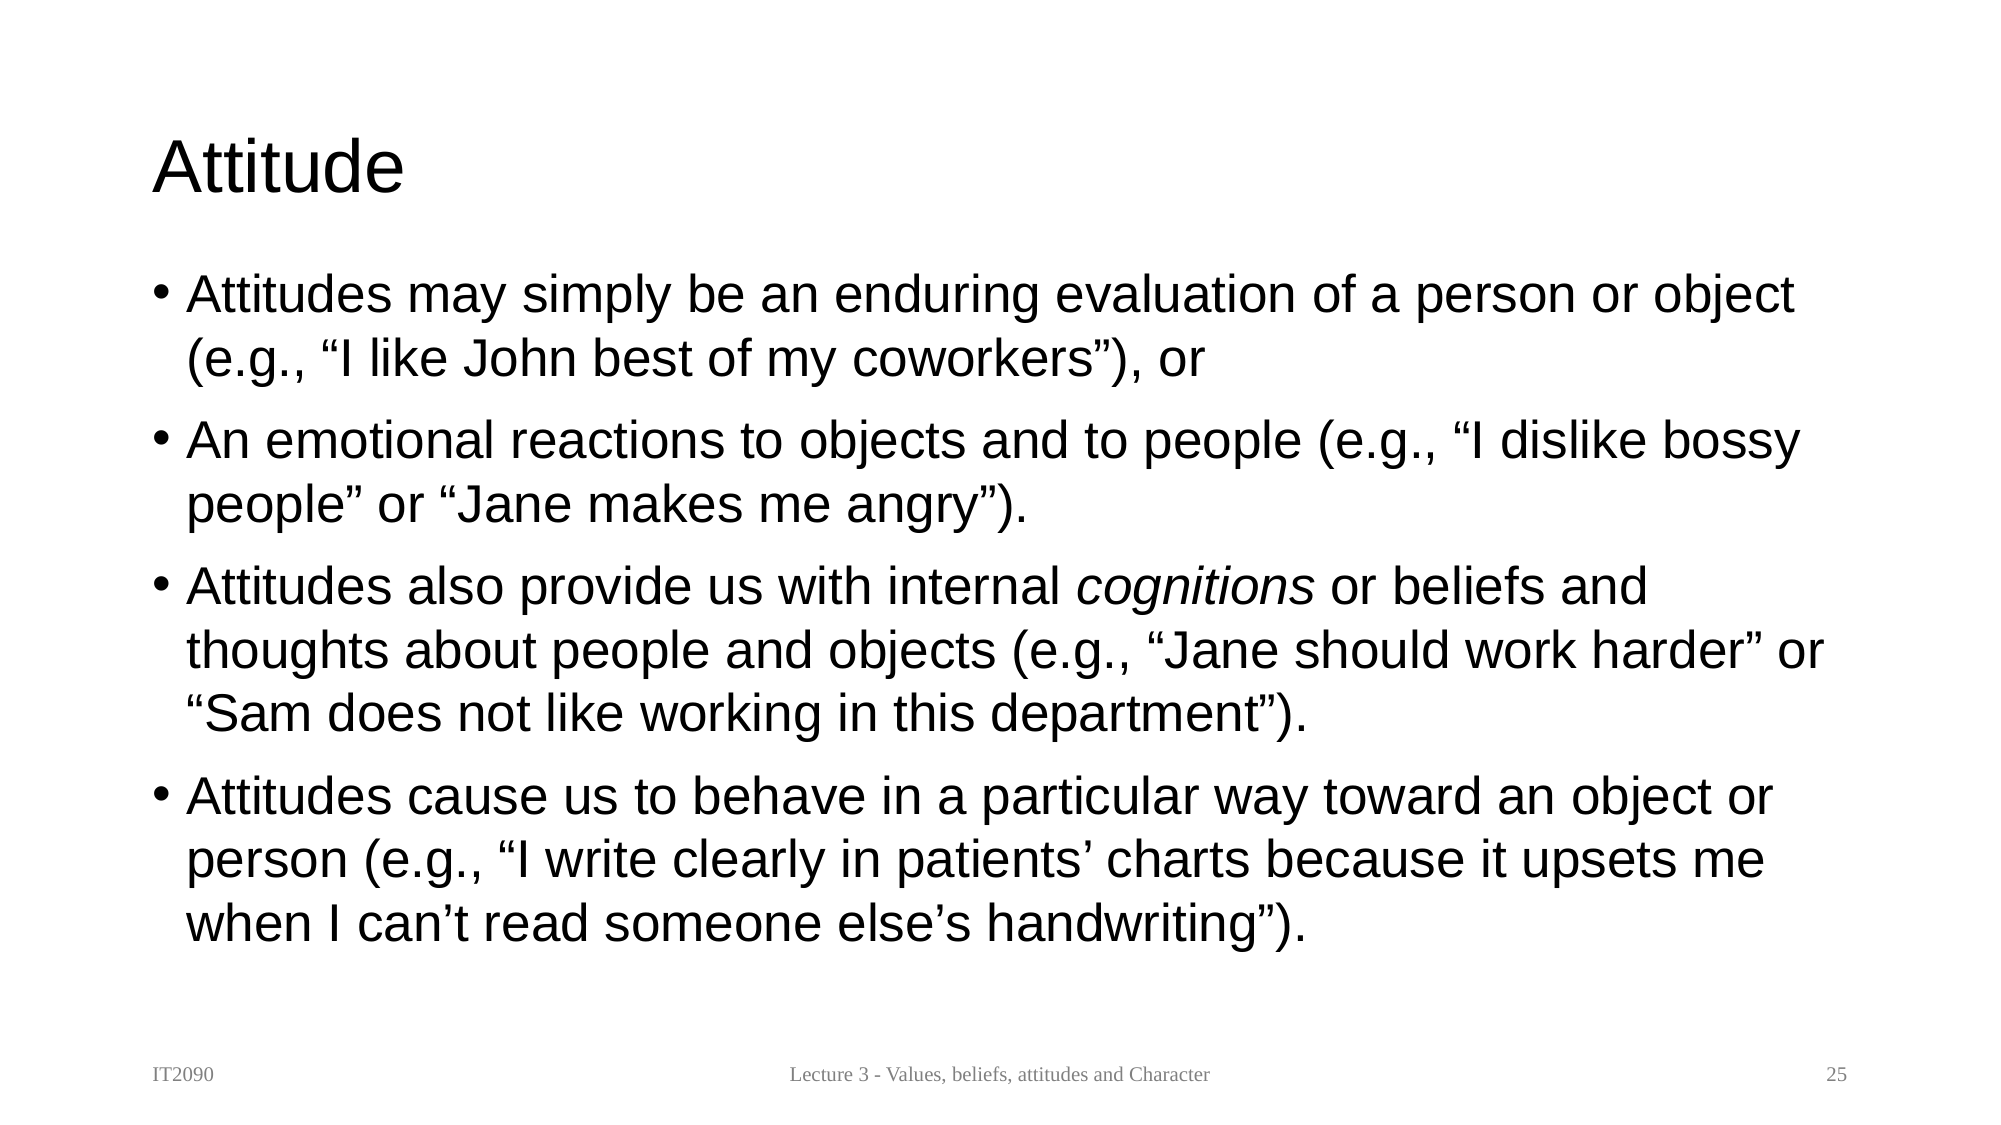

# Attitude
Attitudes may simply be an enduring evaluation of a person or object (e.g., “I like John best of my coworkers”), or
An emotional reactions to objects and to people (e.g., “I dislike bossy people” or “Jane makes me angry”).
Attitudes also provide us with internal cognitions or beliefs and thoughts about people and objects (e.g., “Jane should work harder” or “Sam does not like working in this department”).
Attitudes cause us to behave in a particular way toward an object or person (e.g., “I write clearly in patients’ charts because it upsets me when I can’t read someone else’s handwriting”).
IT2090
Lecture 3 - Values, beliefs, attitudes and Character
25